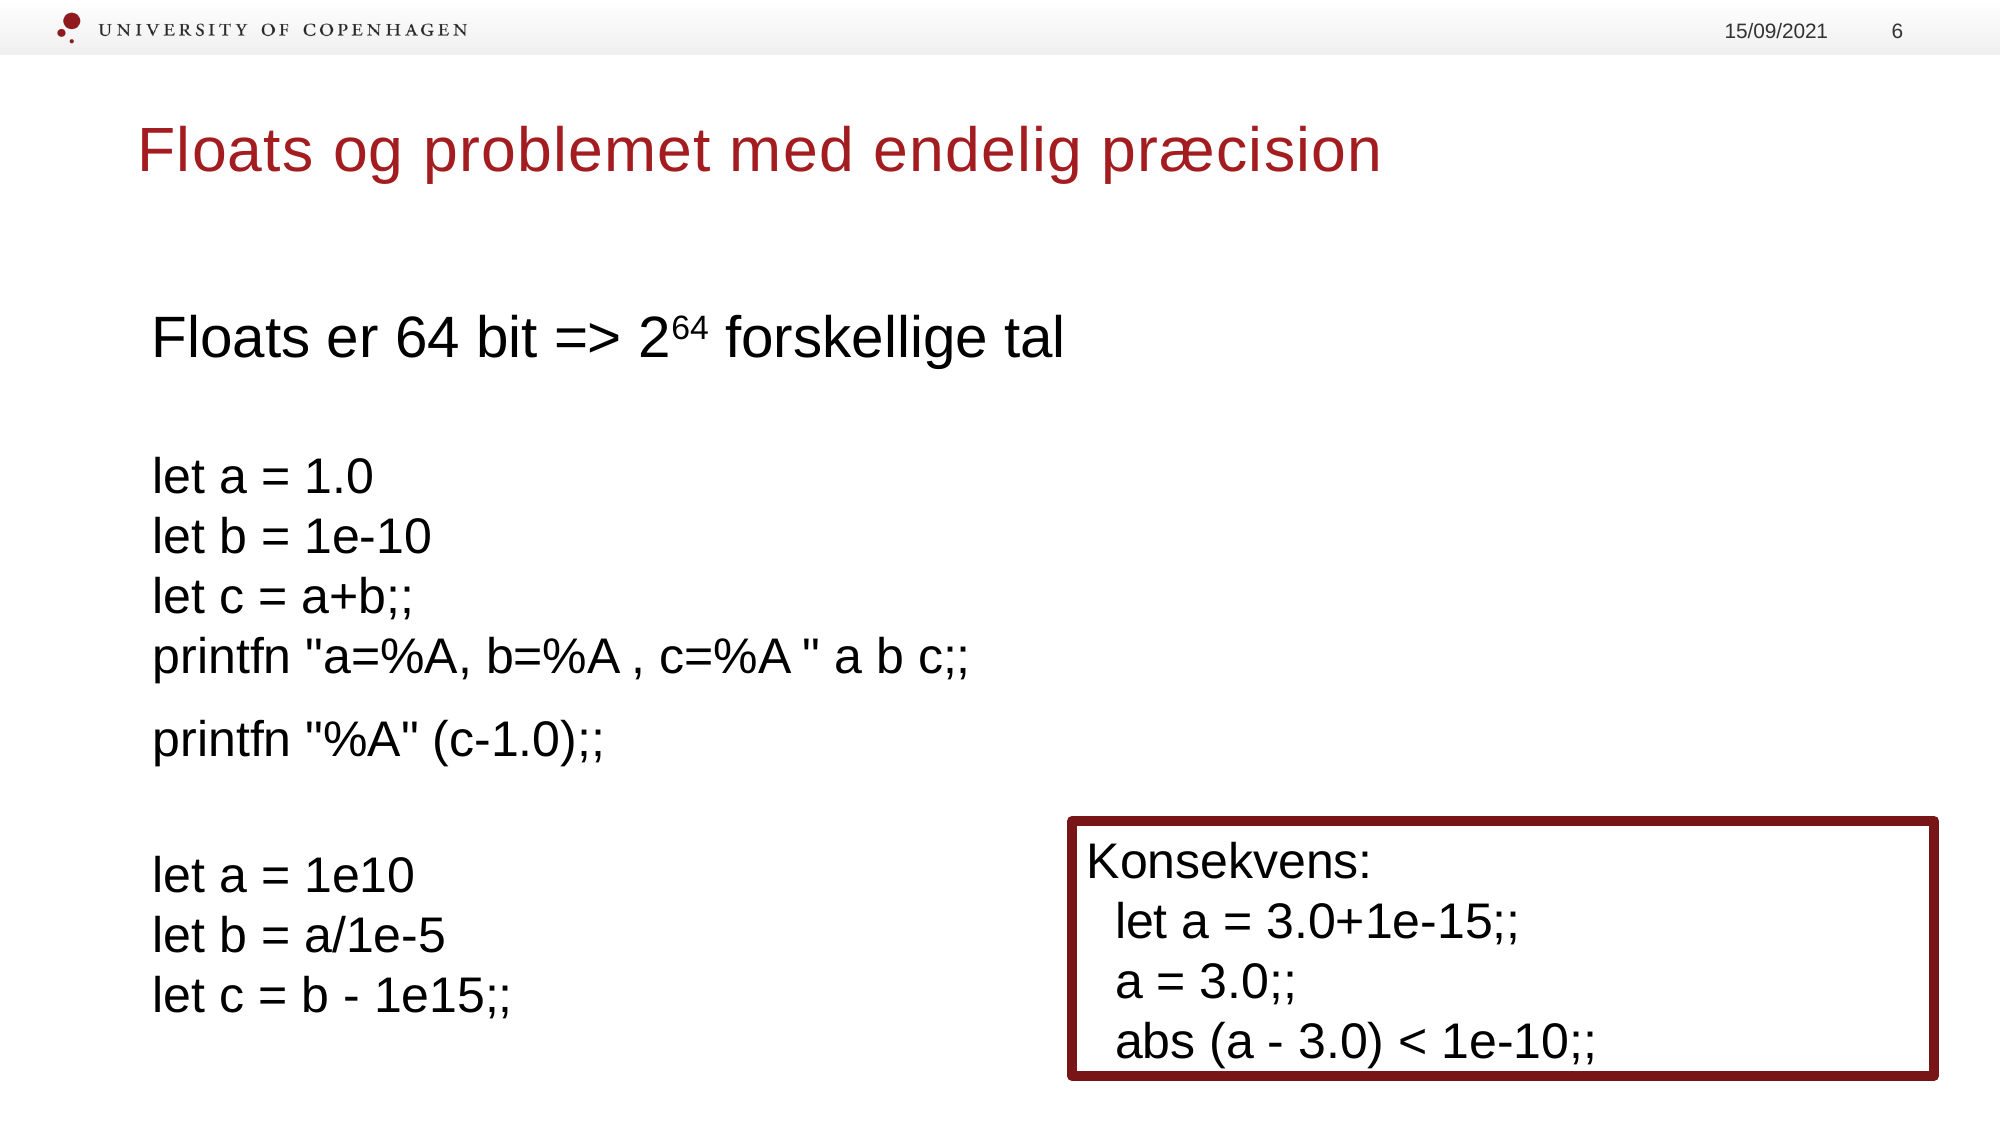

15/09/2021
6
Floats og problemet med endelig præcision
Floats er 64 bit => 264 forskellige tal
let a = 1.0
let b = 1e-10
let c = a+b;;
printfn "a=%A, b=%A , c=%A " a b c;;
printfn "%A" (c-1.0);;
Konsekvens:
  let a = 3.0+1e-15;;
  a = 3.0;;
  abs (a - 3.0) < 1e-10;;
let a = 1e10
let b = a/1e-5
let c = b - 1e15;;